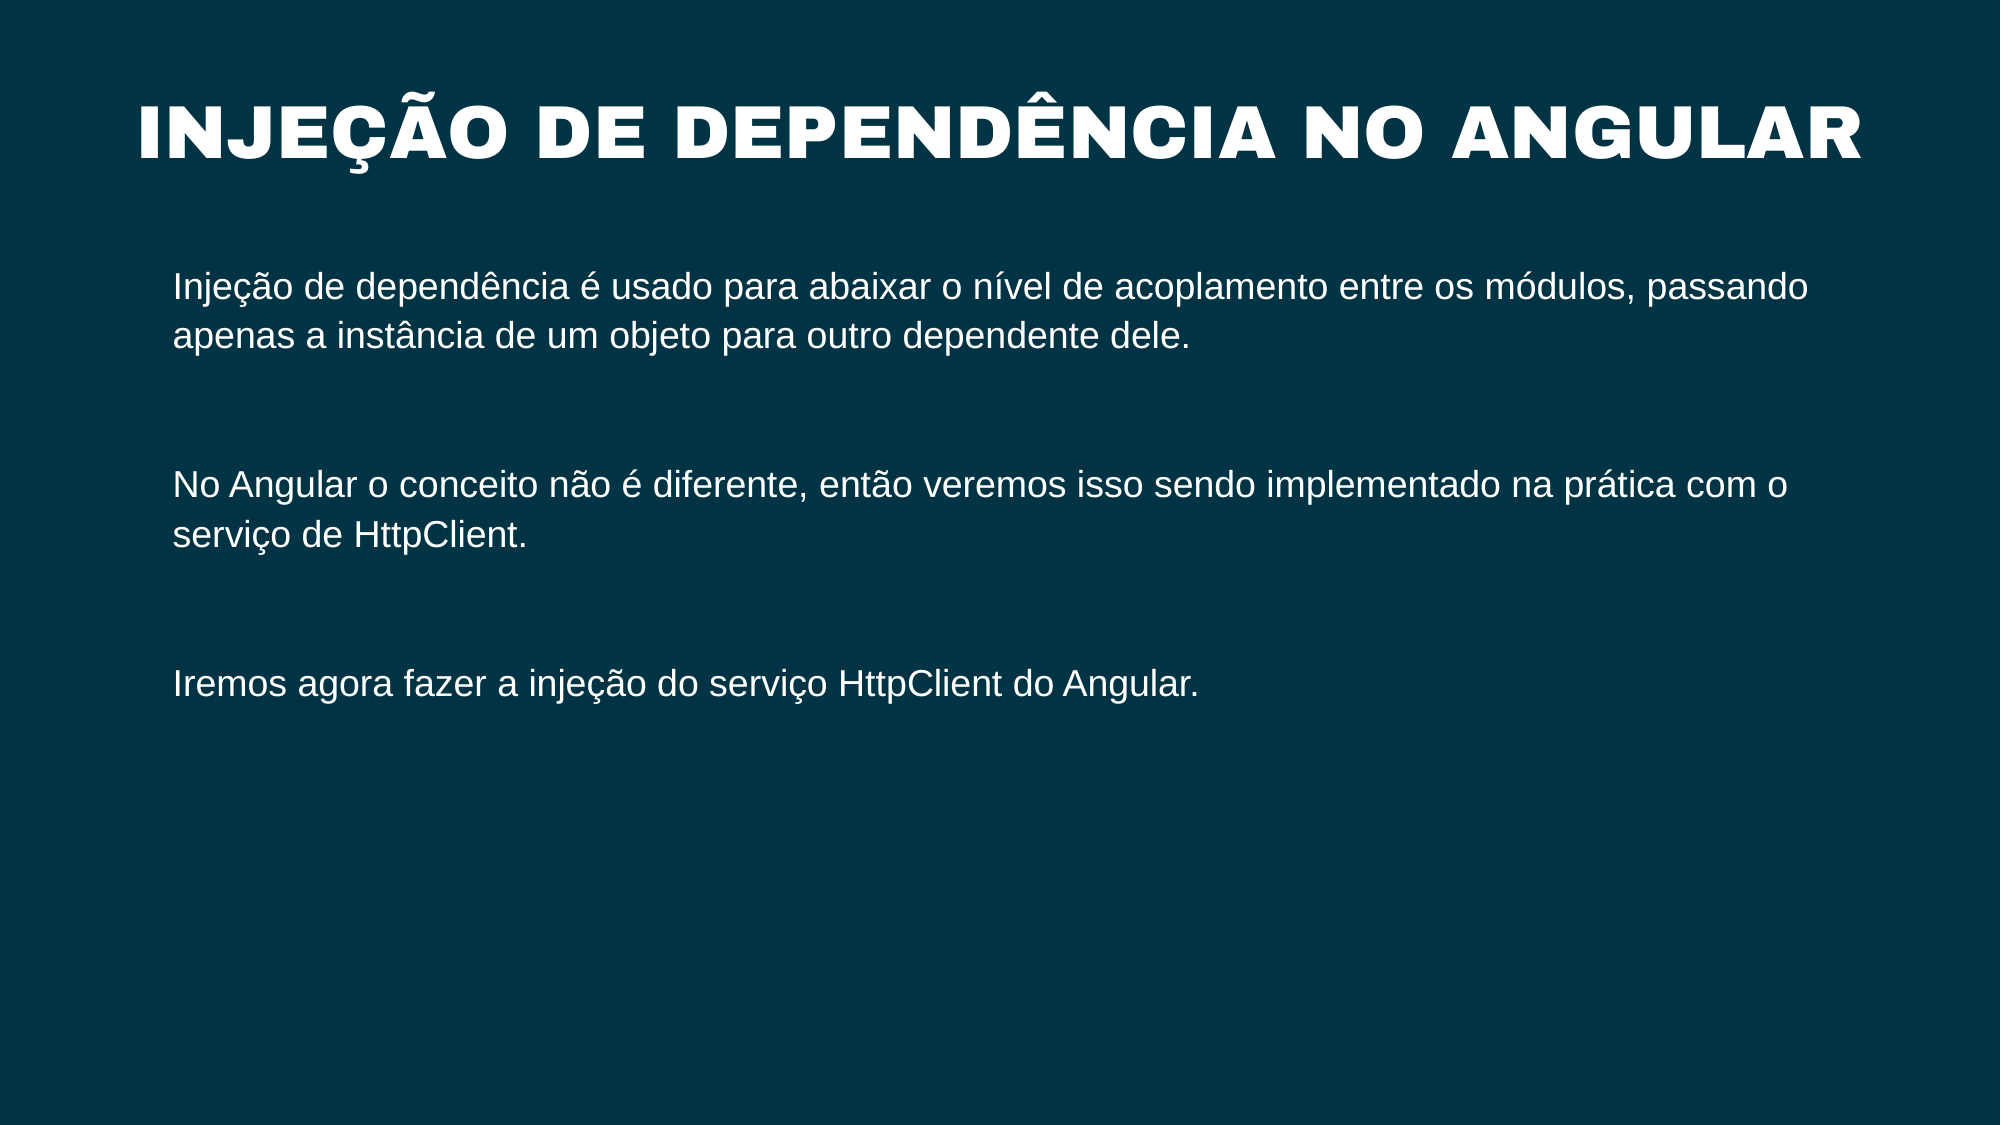

# Injeção de Dependência no Angular
Injeção de dependência é usado para abaixar o nível de acoplamento entre os módulos, passando apenas a instância de um objeto para outro dependente dele.

No Angular o conceito não é diferente, então veremos isso sendo implementado na prática com o serviço de HttpClient.

Iremos agora fazer a injeção do serviço HttpClient do Angular.